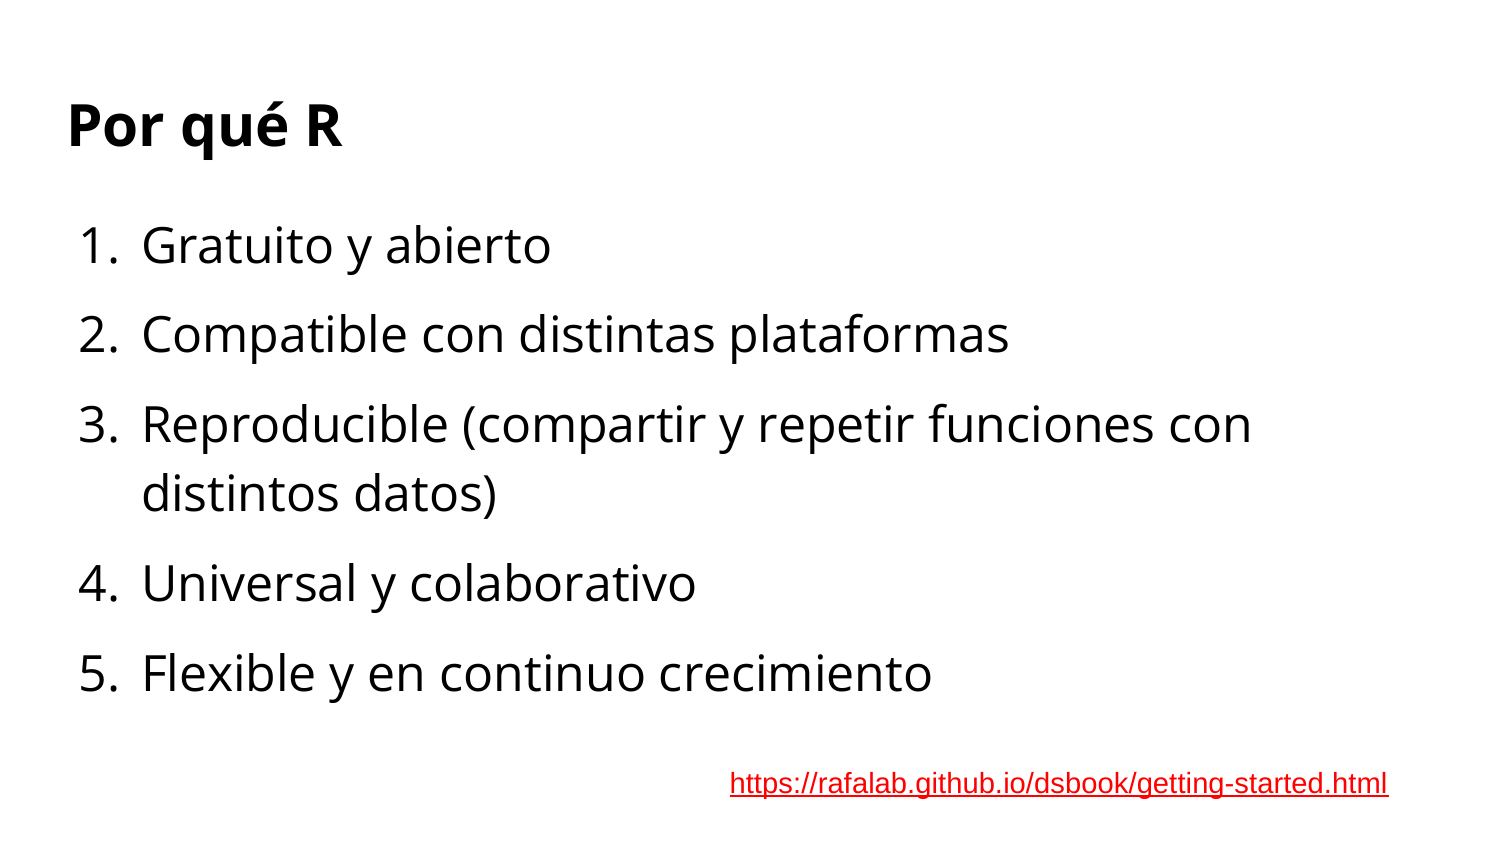

# Por qué R
Gratuito y abierto
Compatible con distintas plataformas
Reproducible (compartir y repetir funciones con distintos datos)
Universal y colaborativo
Flexible y en continuo crecimiento
https://rafalab.github.io/dsbook/getting-started.html